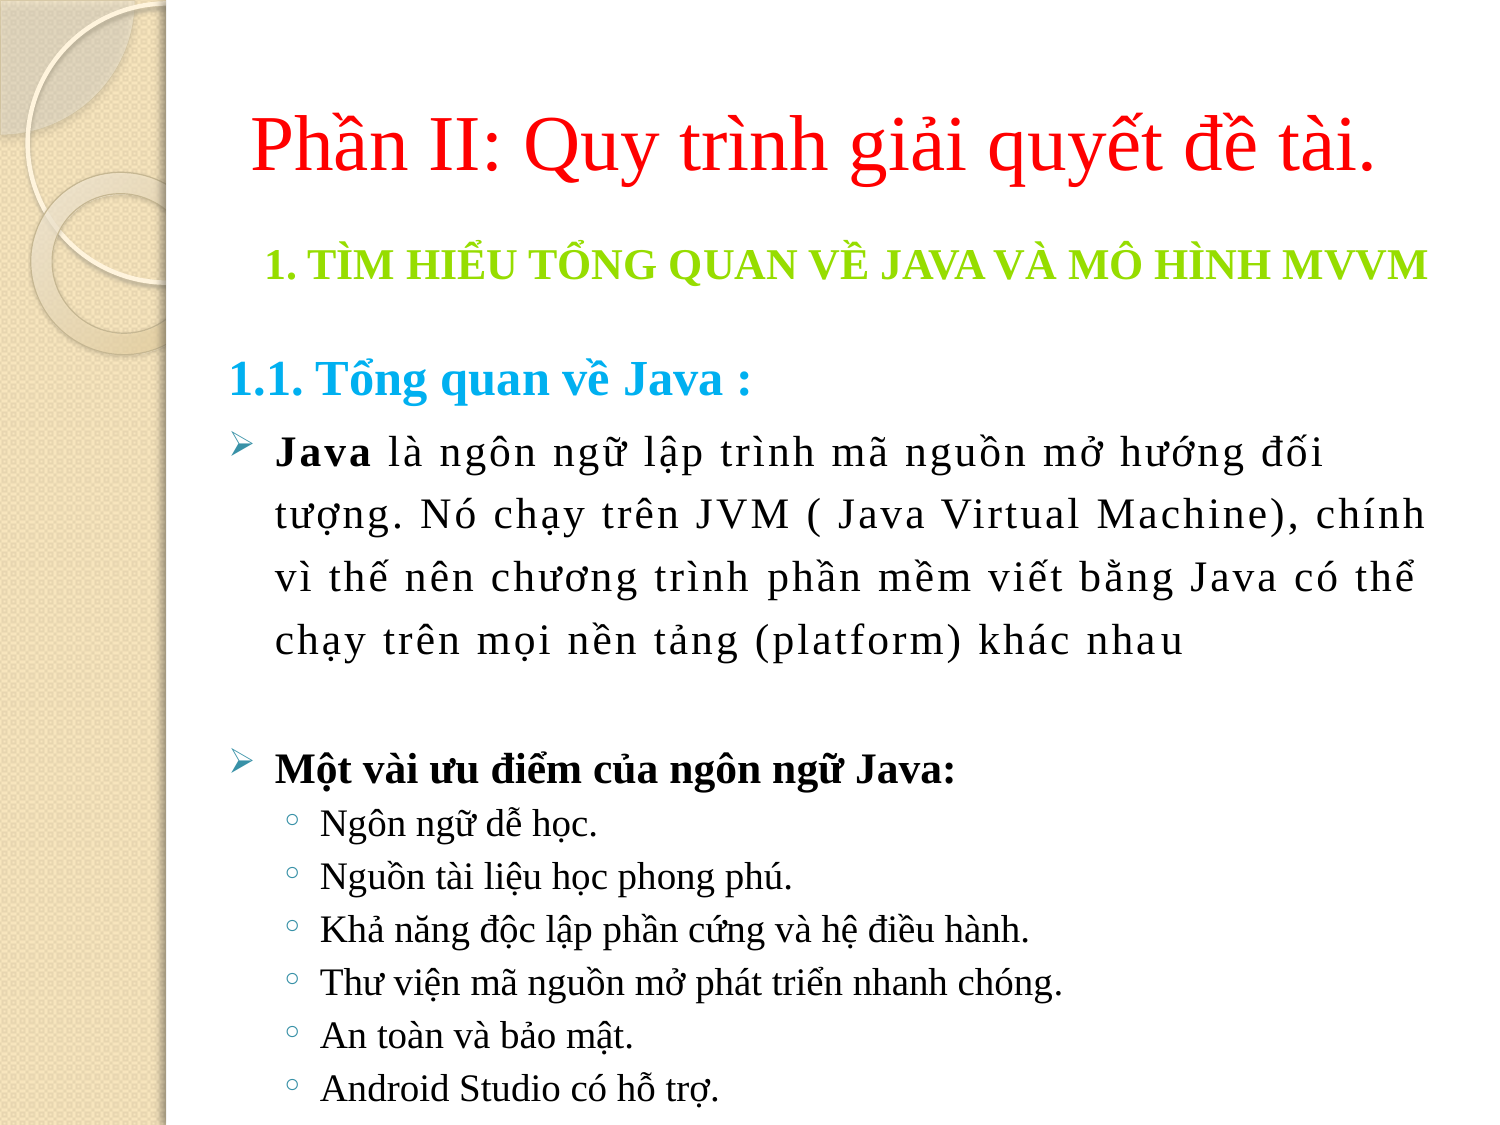

# Phần II: Quy trình giải quyết đề tài.
1. Tìm hiểu tổng quan về Java và mô hình MVVM
1.1. Tổng quan về Java :
Java là ngôn ngữ lập trình mã nguồn mở hướng đối tượng. Nó chạy trên JVM ( Java Virtual Machine), chính vì thế nên chương trình phần mềm viết bằng Java có thể chạy trên mọi nền tảng (platform) khác nhau

Một vài ưu điểm của ngôn ngữ Java:
Ngôn ngữ dễ học.
Nguồn tài liệu học phong phú.
Khả năng độc lập phần cứng và hệ điều hành.
Thư viện mã nguồn mở phát triển nhanh chóng.
An toàn và bảo mật.
Android Studio có hỗ trợ.